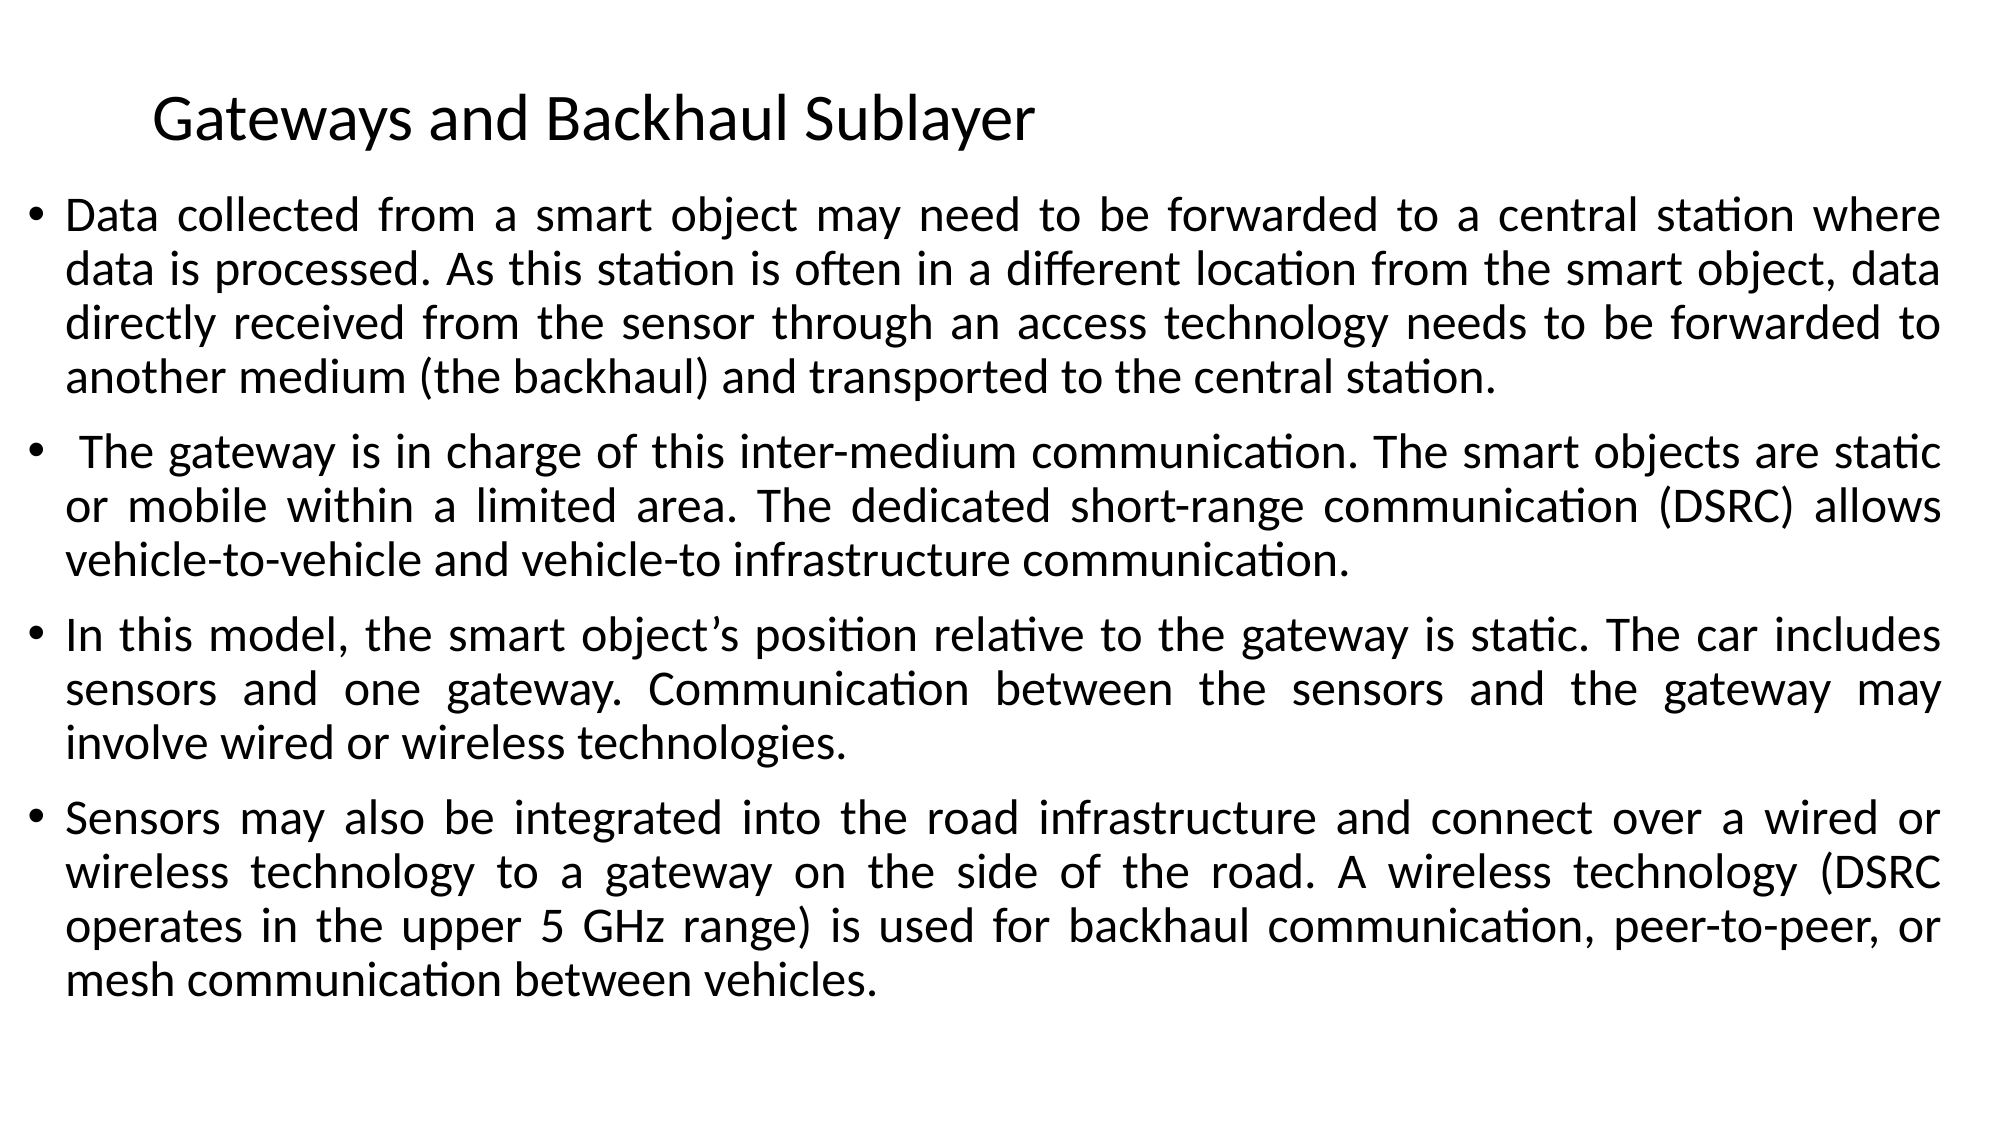

# Gateways and Backhaul Sublayer
Data collected from a smart object may need to be forwarded to a central station where data is processed. As this station is often in a different location from the smart object, data directly received from the sensor through an access technology needs to be forwarded to another medium (the backhaul) and transported to the central station.
 The gateway is in charge of this inter-medium communication. The smart objects are static or mobile within a limited area. The dedicated short-range communication (DSRC) allows vehicle-to-vehicle and vehicle-to infrastructure communication.
In this model, the smart object’s position relative to the gateway is static. The car includes sensors and one gateway. Communication between the sensors and the gateway may involve wired or wireless technologies.
Sensors may also be integrated into the road infrastructure and connect over a wired or wireless technology to a gateway on the side of the road. A wireless technology (DSRC operates in the upper 5 GHz range) is used for backhaul communication, peer-to-peer, or mesh communication between vehicles.